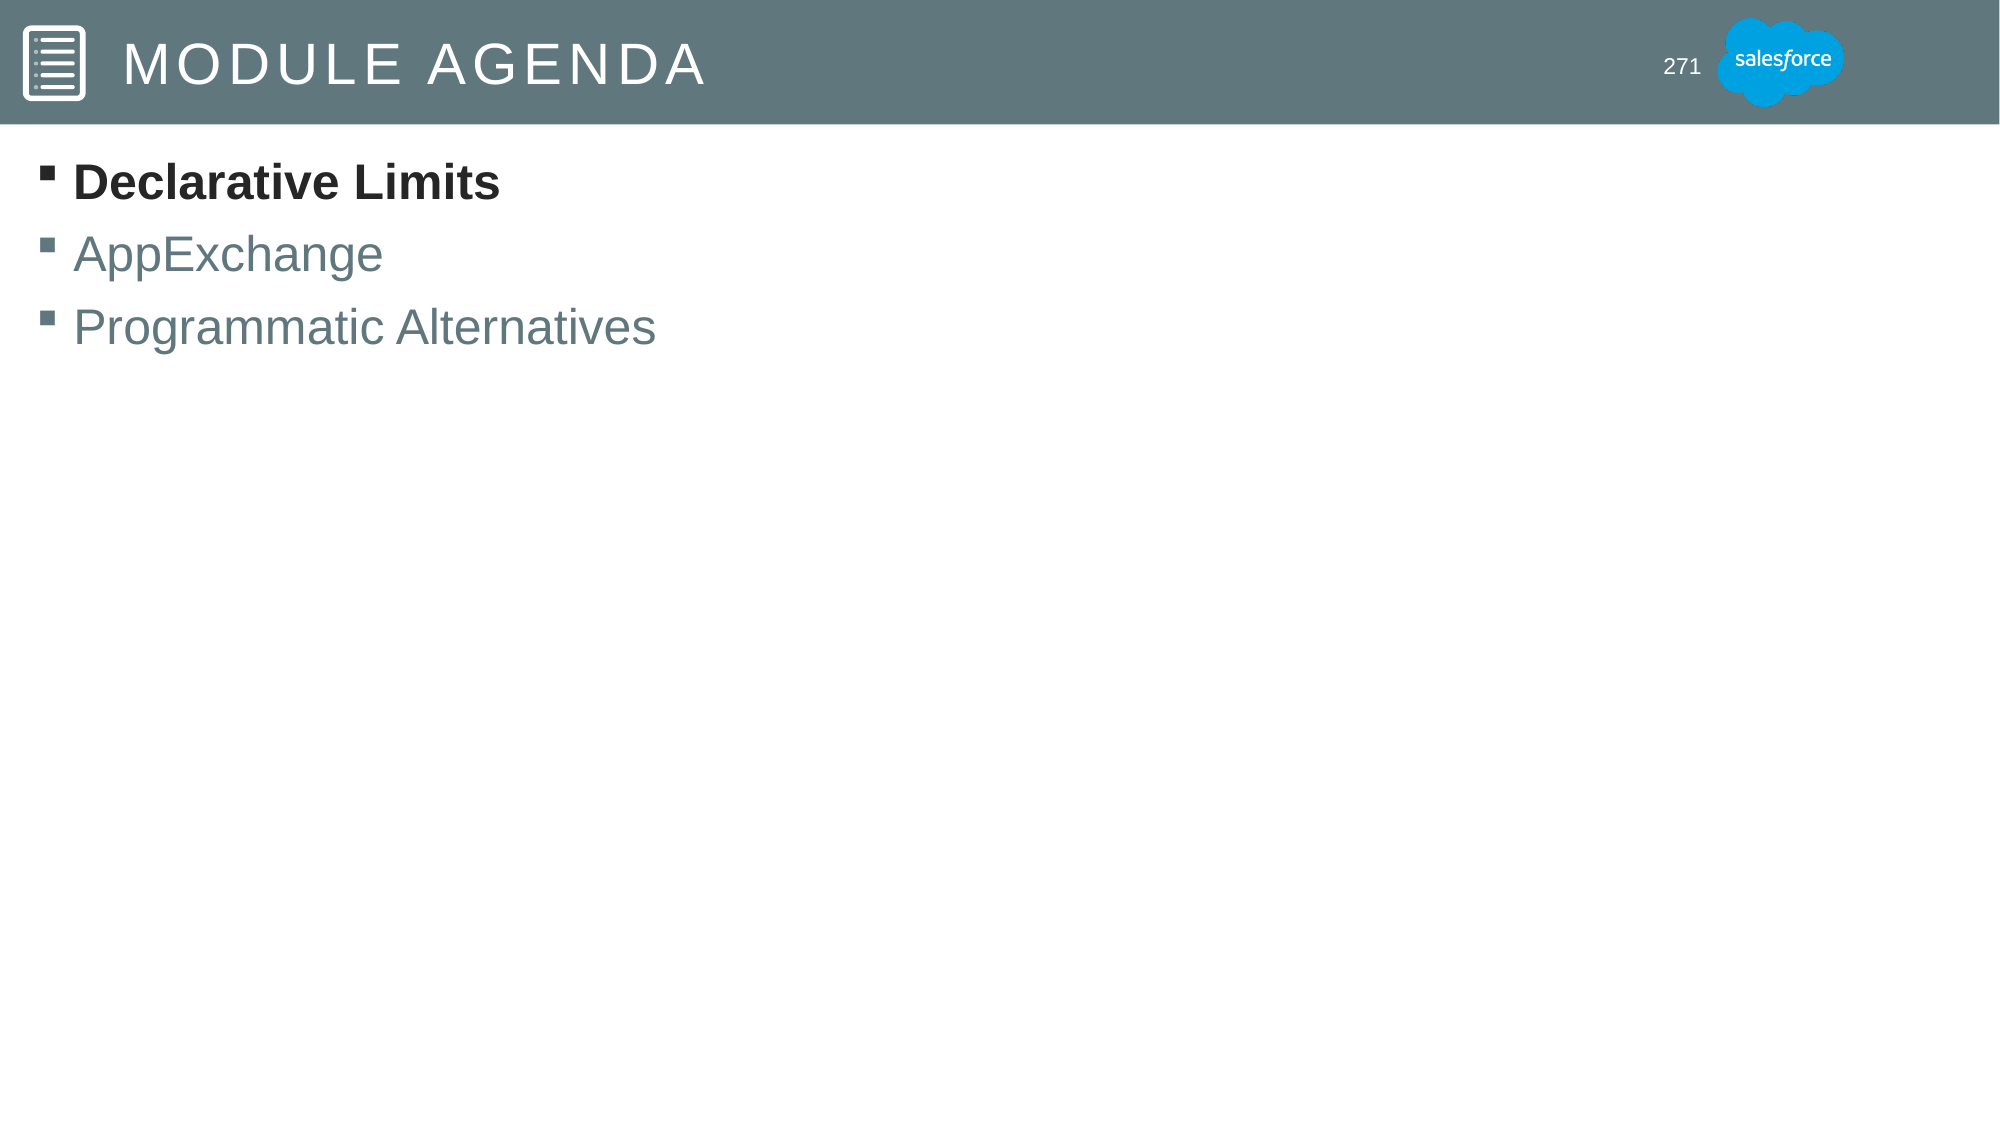

# Module Agenda
271
Declarative Limits
AppExchange
Programmatic Alternatives